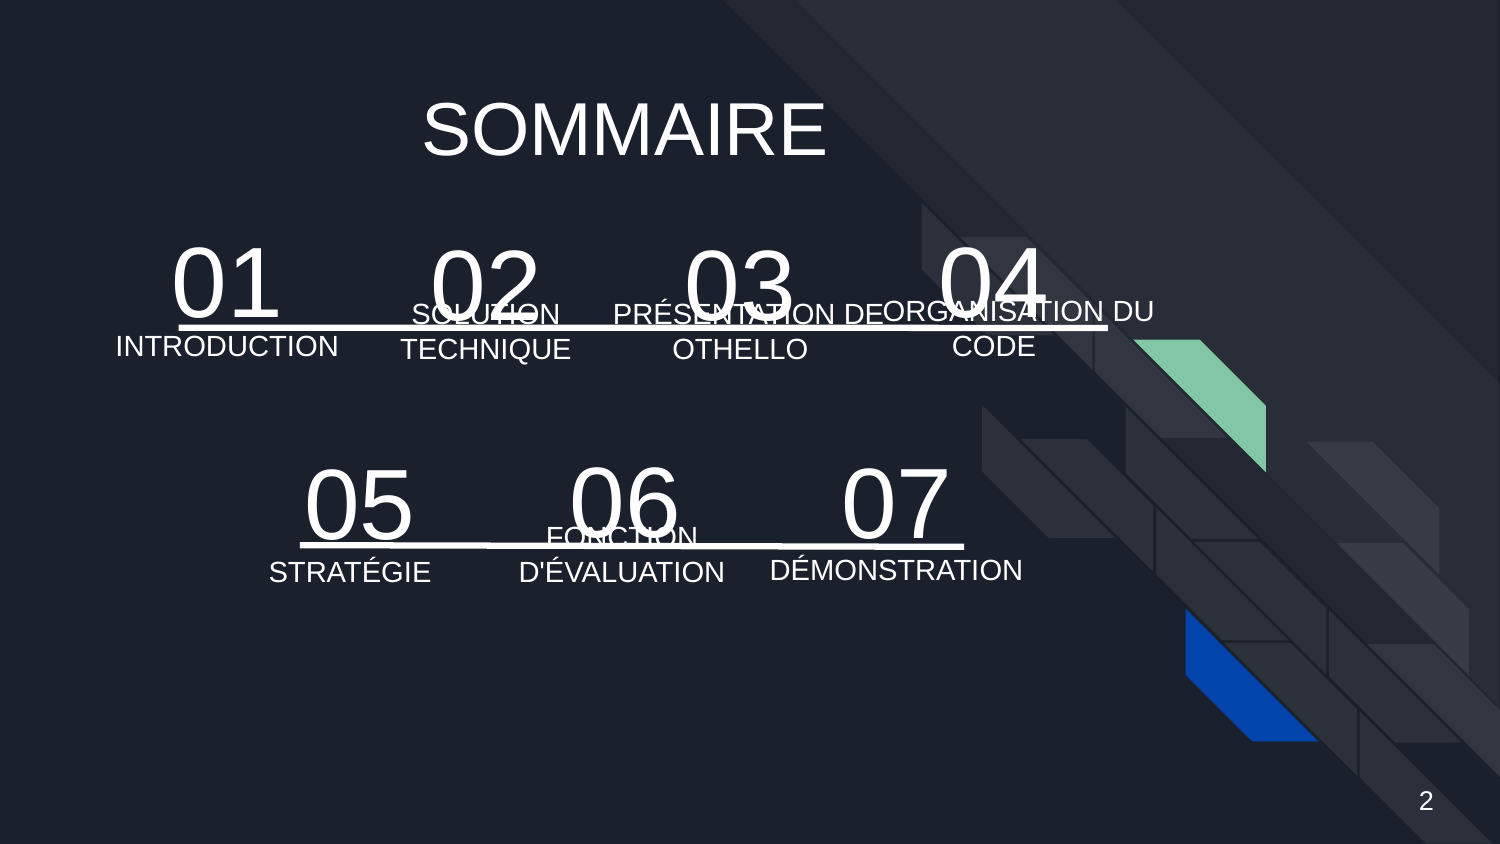

SOMMAIRE
01
04
03
02
INTRODUCTION
      ORGANISATION DU CODE
  PRÉSENTATION DE OTHELLO
SOLUTION TECHNIQUE
06
07
05
FONCTION D'ÉVALUATION
DÉMONSTRATION
STRATÉGIE
2